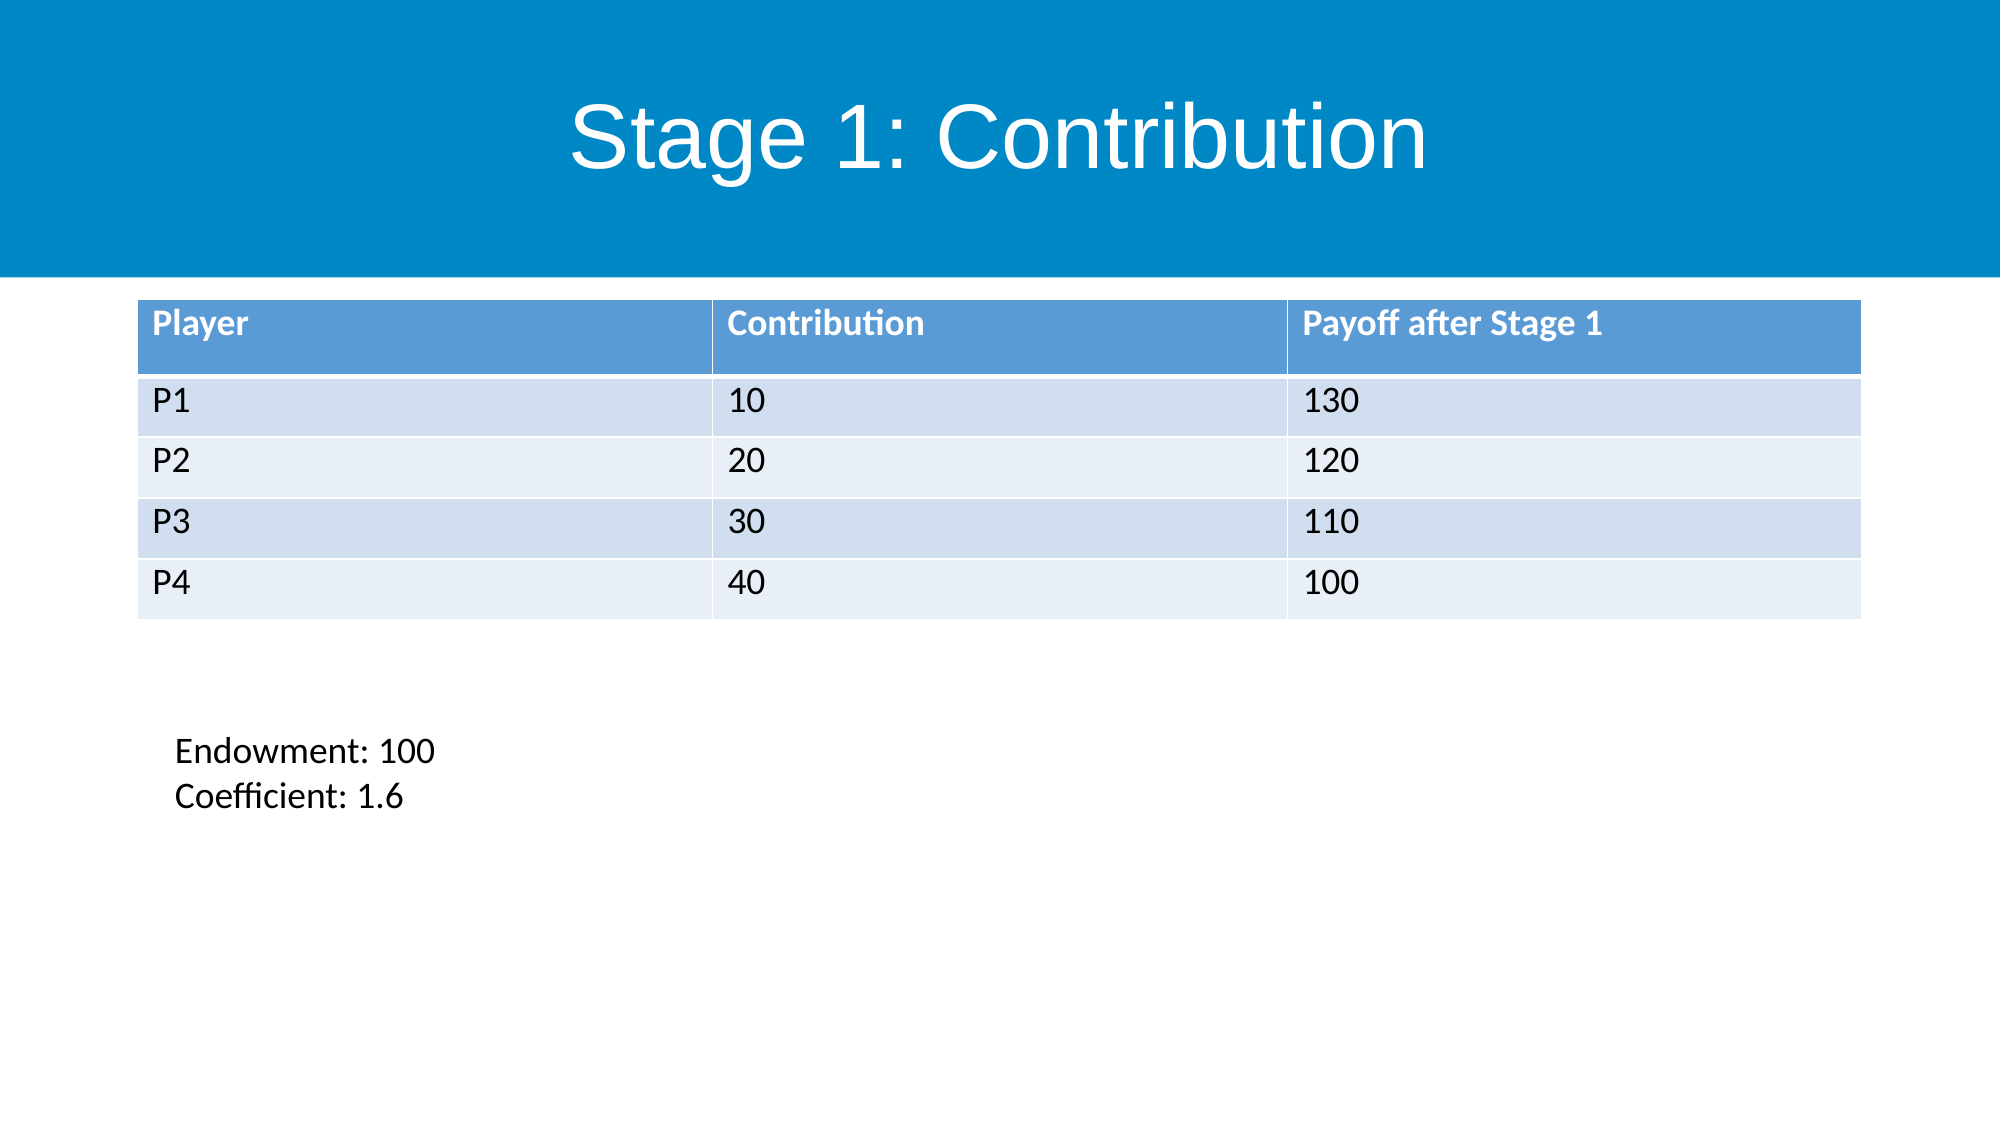

# Stage 1: Contribution
| Player | Contribution | Payoff after Stage 1 |
| --- | --- | --- |
| P1 | 10 | 130 |
| P2 | 20 | 120 |
| P3 | 30 | 110 |
| P4 | 40 | 100 |
Endowment: 100
Coefficient: 1.6